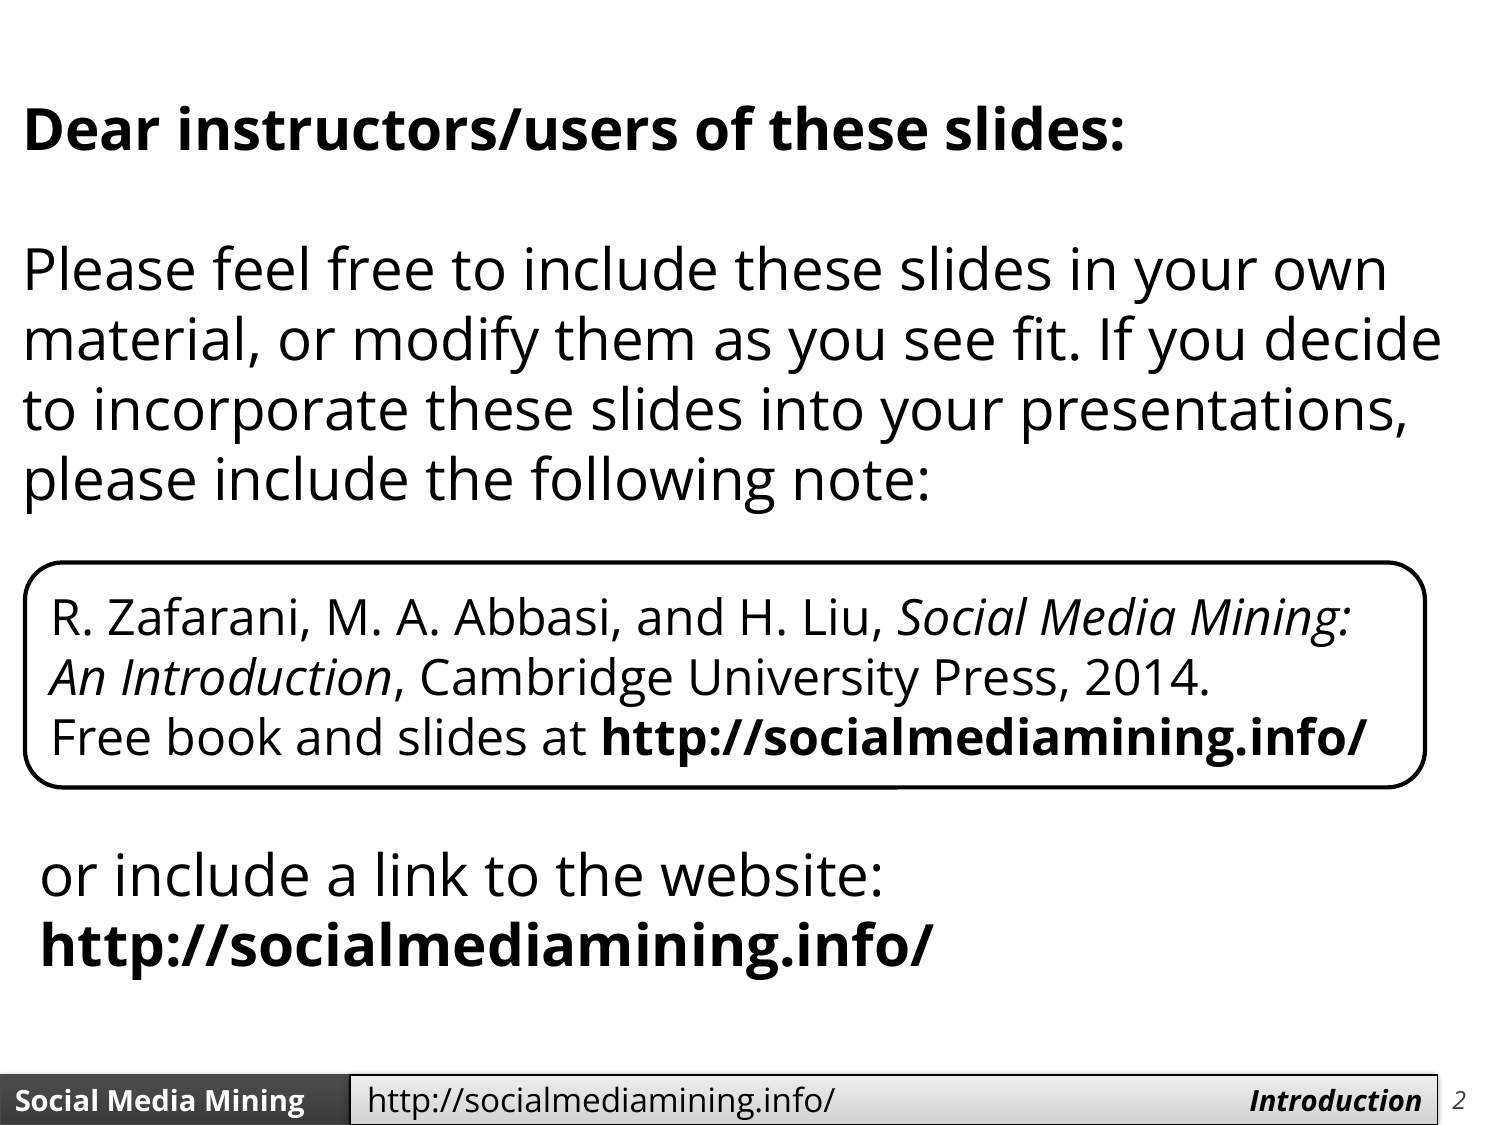

# Dear instructors/users of these slides: Please feel free to include these slides in your own material, or modify them as you see fit. If you decide to incorporate these slides into your presentations, please include the following note:
R. Zafarani, M. A. Abbasi, and H. Liu, Social Media Mining: An Introduction, Cambridge University Press, 2014.
Free book and slides at http://socialmediamining.info/
or include a link to the website:
http://socialmediamining.info/